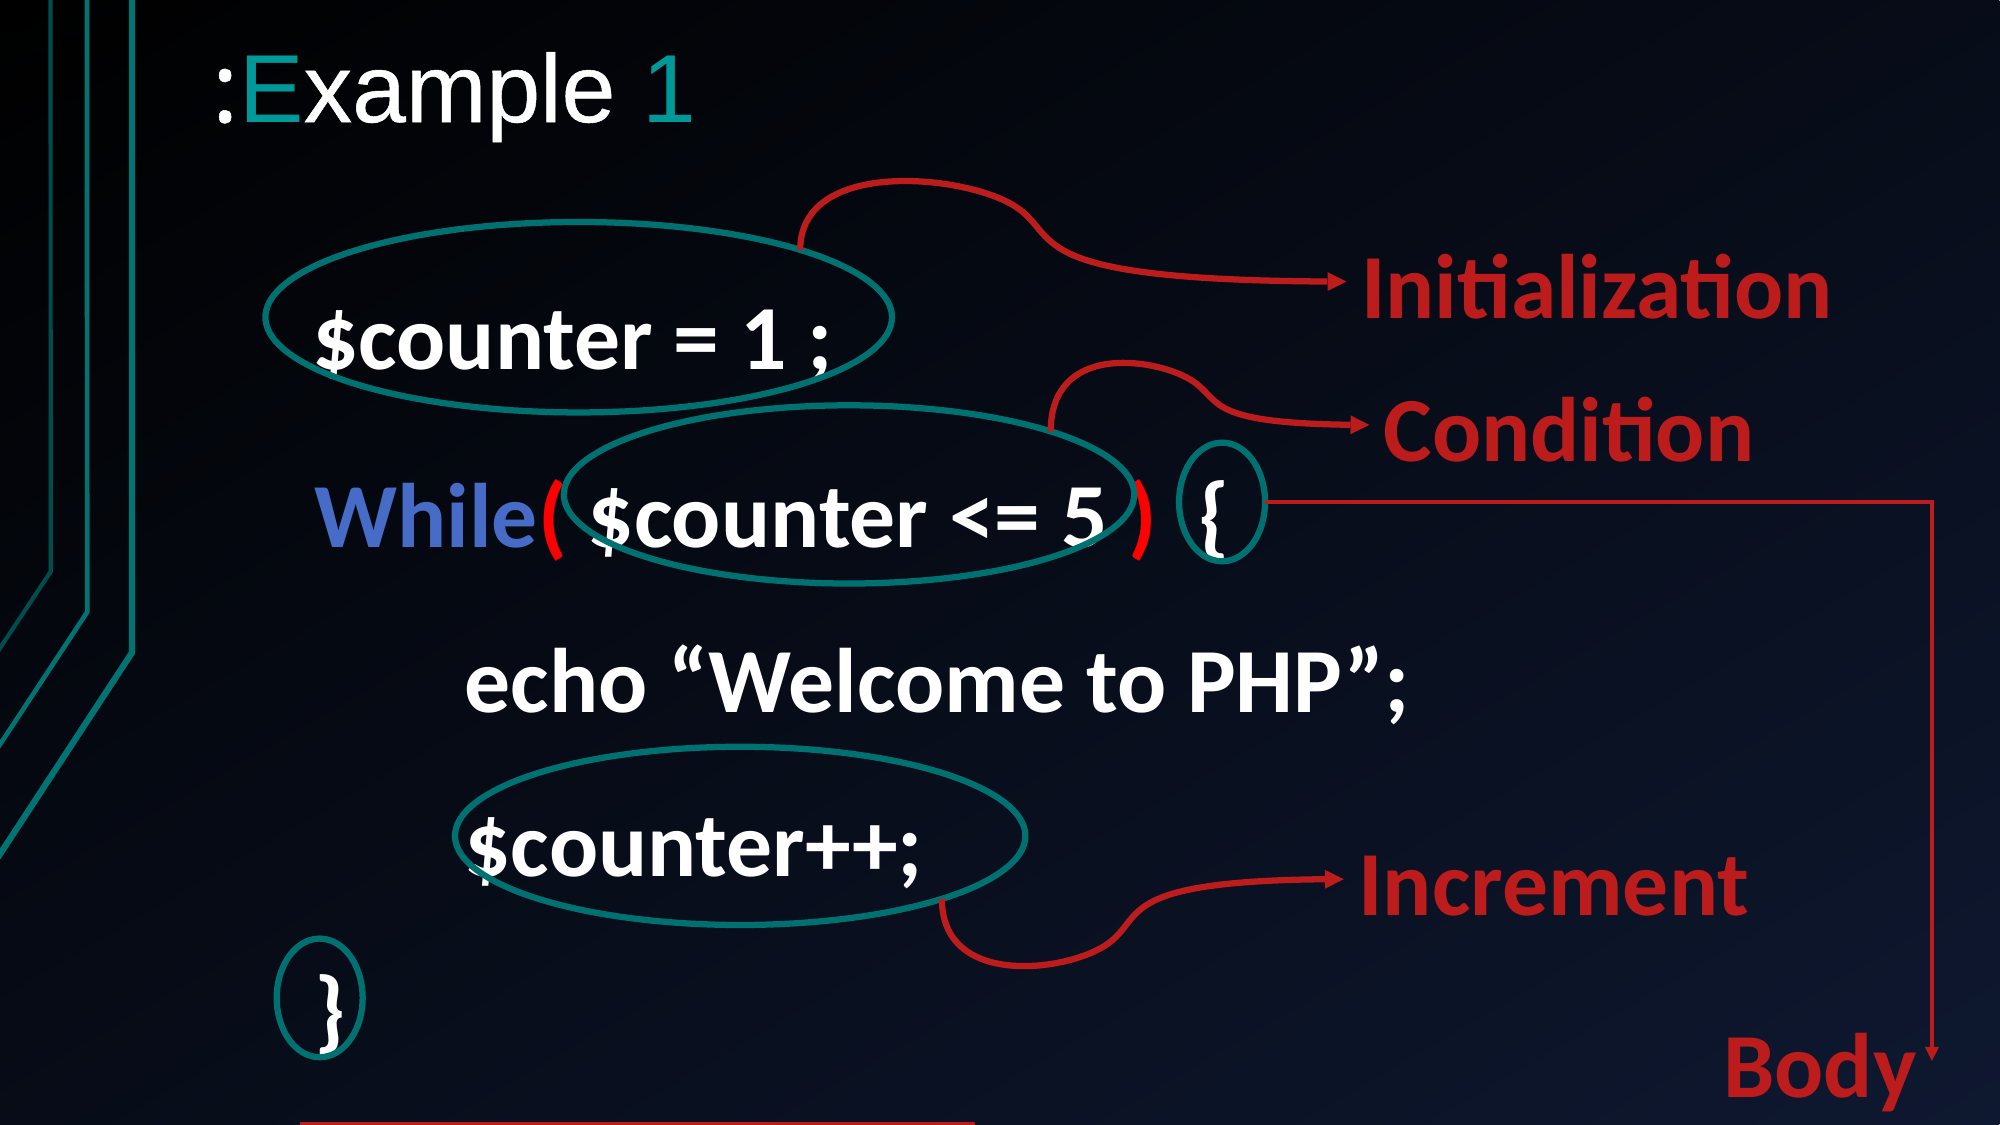

# Example 1:
 $counter = 1 ;
Initialization

Condition
While( $counter <= 5 )  {
	echo “Welcome to PHP”;
 	$counter++;
}

Increment

Body